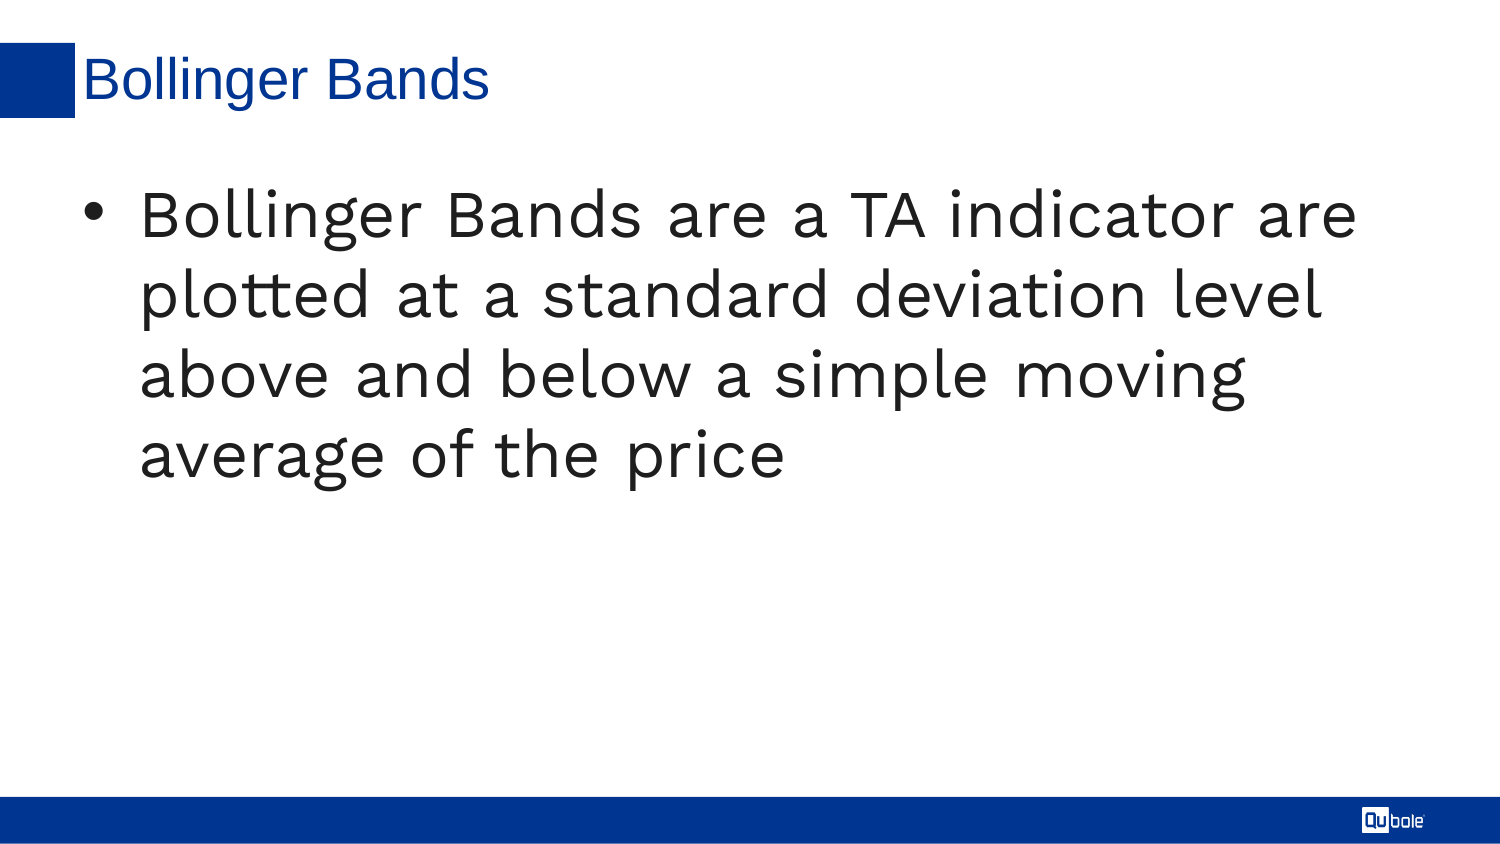

# Bollinger Bands
Bollinger Bands are a TA indicator are plotted at a standard deviation level above and below a simple moving average of the price